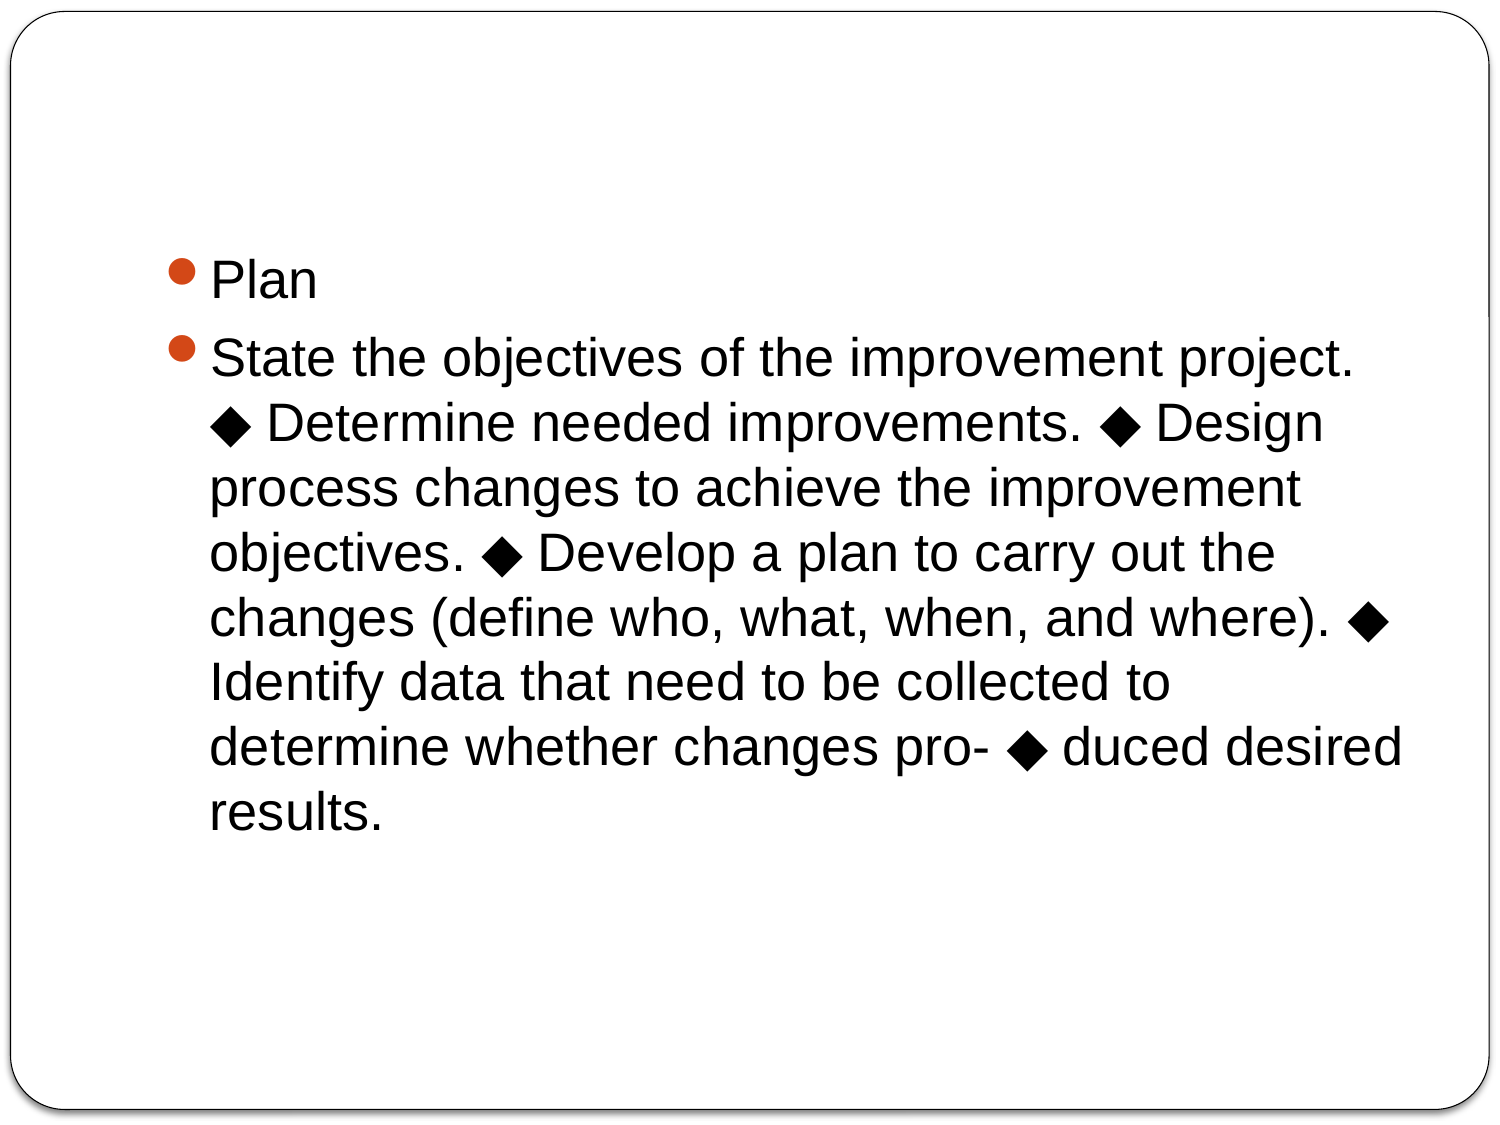

#
Plan
State the objectives of the improvement project. ◆ Determine needed improvements. ◆ Design process changes to achieve the improvement objectives. ◆ Develop a plan to carry out the changes (define who, what, when, and where). ◆ Identify data that need to be collected to determine whether changes pro- ◆ duced desired results.